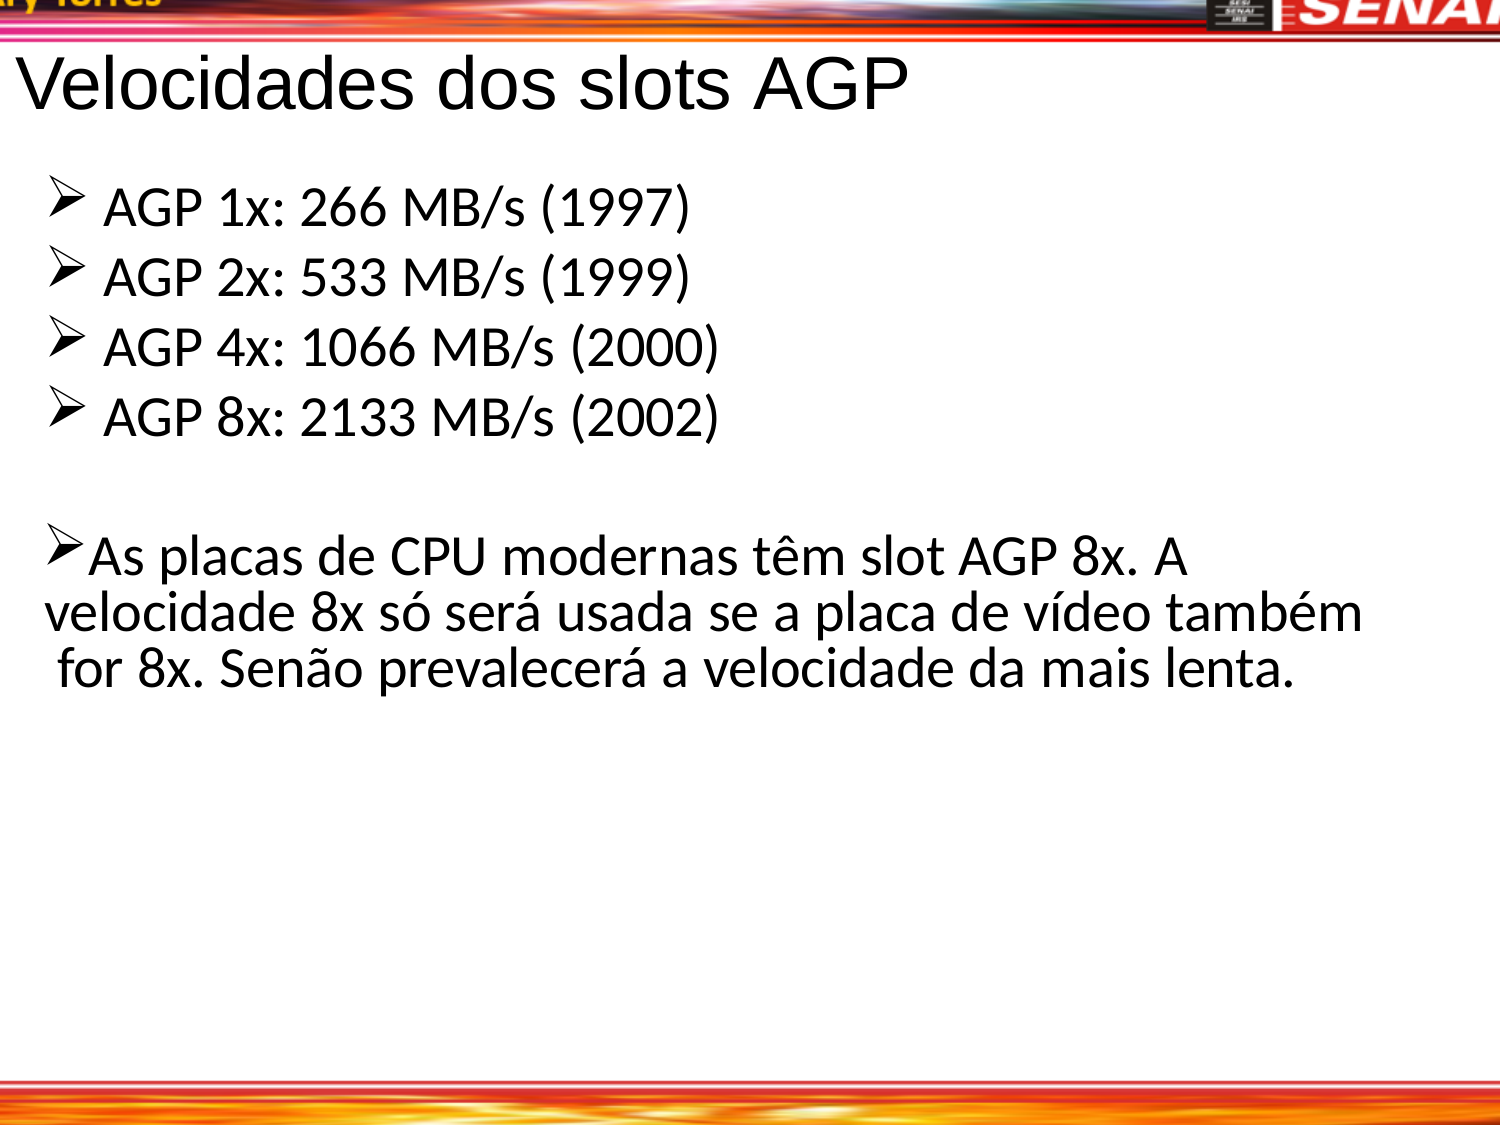

# Velocidades dos slots AGP
AGP 1x: 266 MB/s (1997)
AGP 2x: 533 MB/s (1999)
AGP 4x: 1066 MB/s (2000)
AGP 8x: 2133 MB/s (2002)

As placas de CPU modernas têm slot AGP 8x. A  velocidade 8x só será usada se a placa de vídeo também  for 8x. Senão prevalecerá a velocidade da mais lenta.